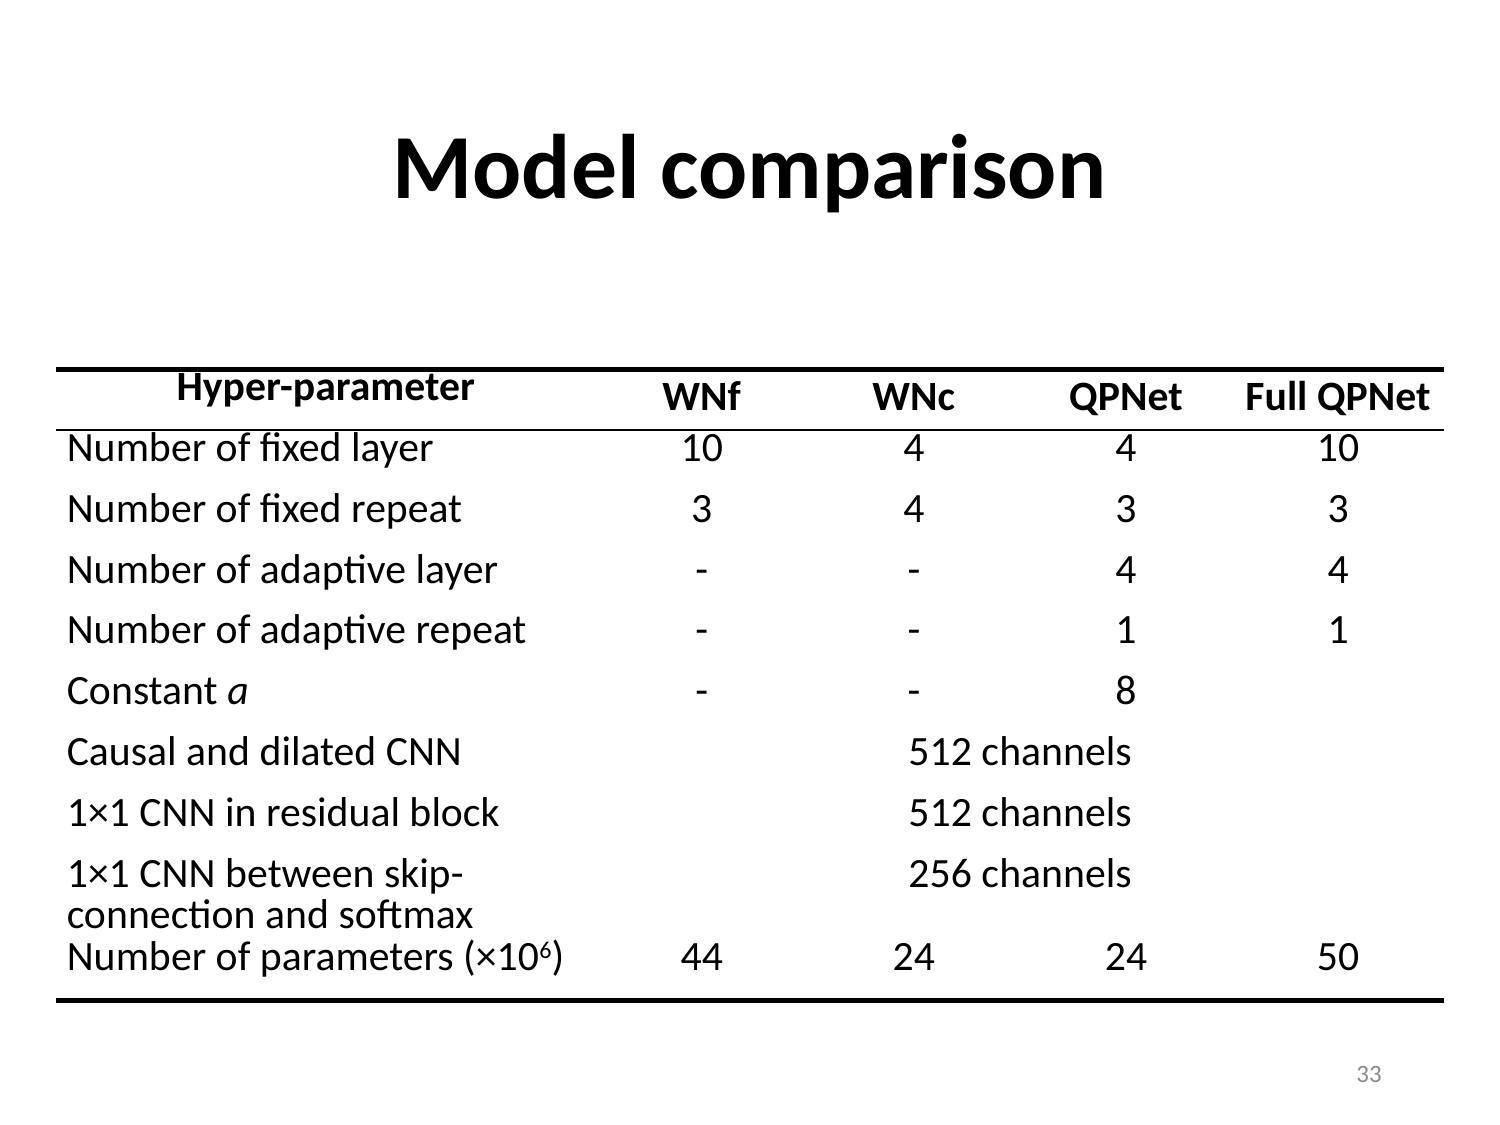

# Model comparison

| Hyper-parameter | WNf | WNc | QPNet | Full QPNet |
| --- | --- | --- | --- | --- |
| Number of fixed layer | 10 | 4 | 4 | 10 |
| Number of fixed repeat | 3 | 4 | 3 | 3 |
| Number of adaptive layer | - | - | 4 | 4 |
| Number of adaptive repeat | - | - | 1 | 1 |
| Constant a | - | - | 8 |  |
| Causal and dilated CNN | 512 channels |  |  |  |
| 1×1 CNN in residual block | 512 channels |  |  |  |
| 1×1 CNN between skip-connection and softmax | 256 channels |  |  |  |
| Number of parameters (×106) | 44 | 24 | 24 | 50 |
33